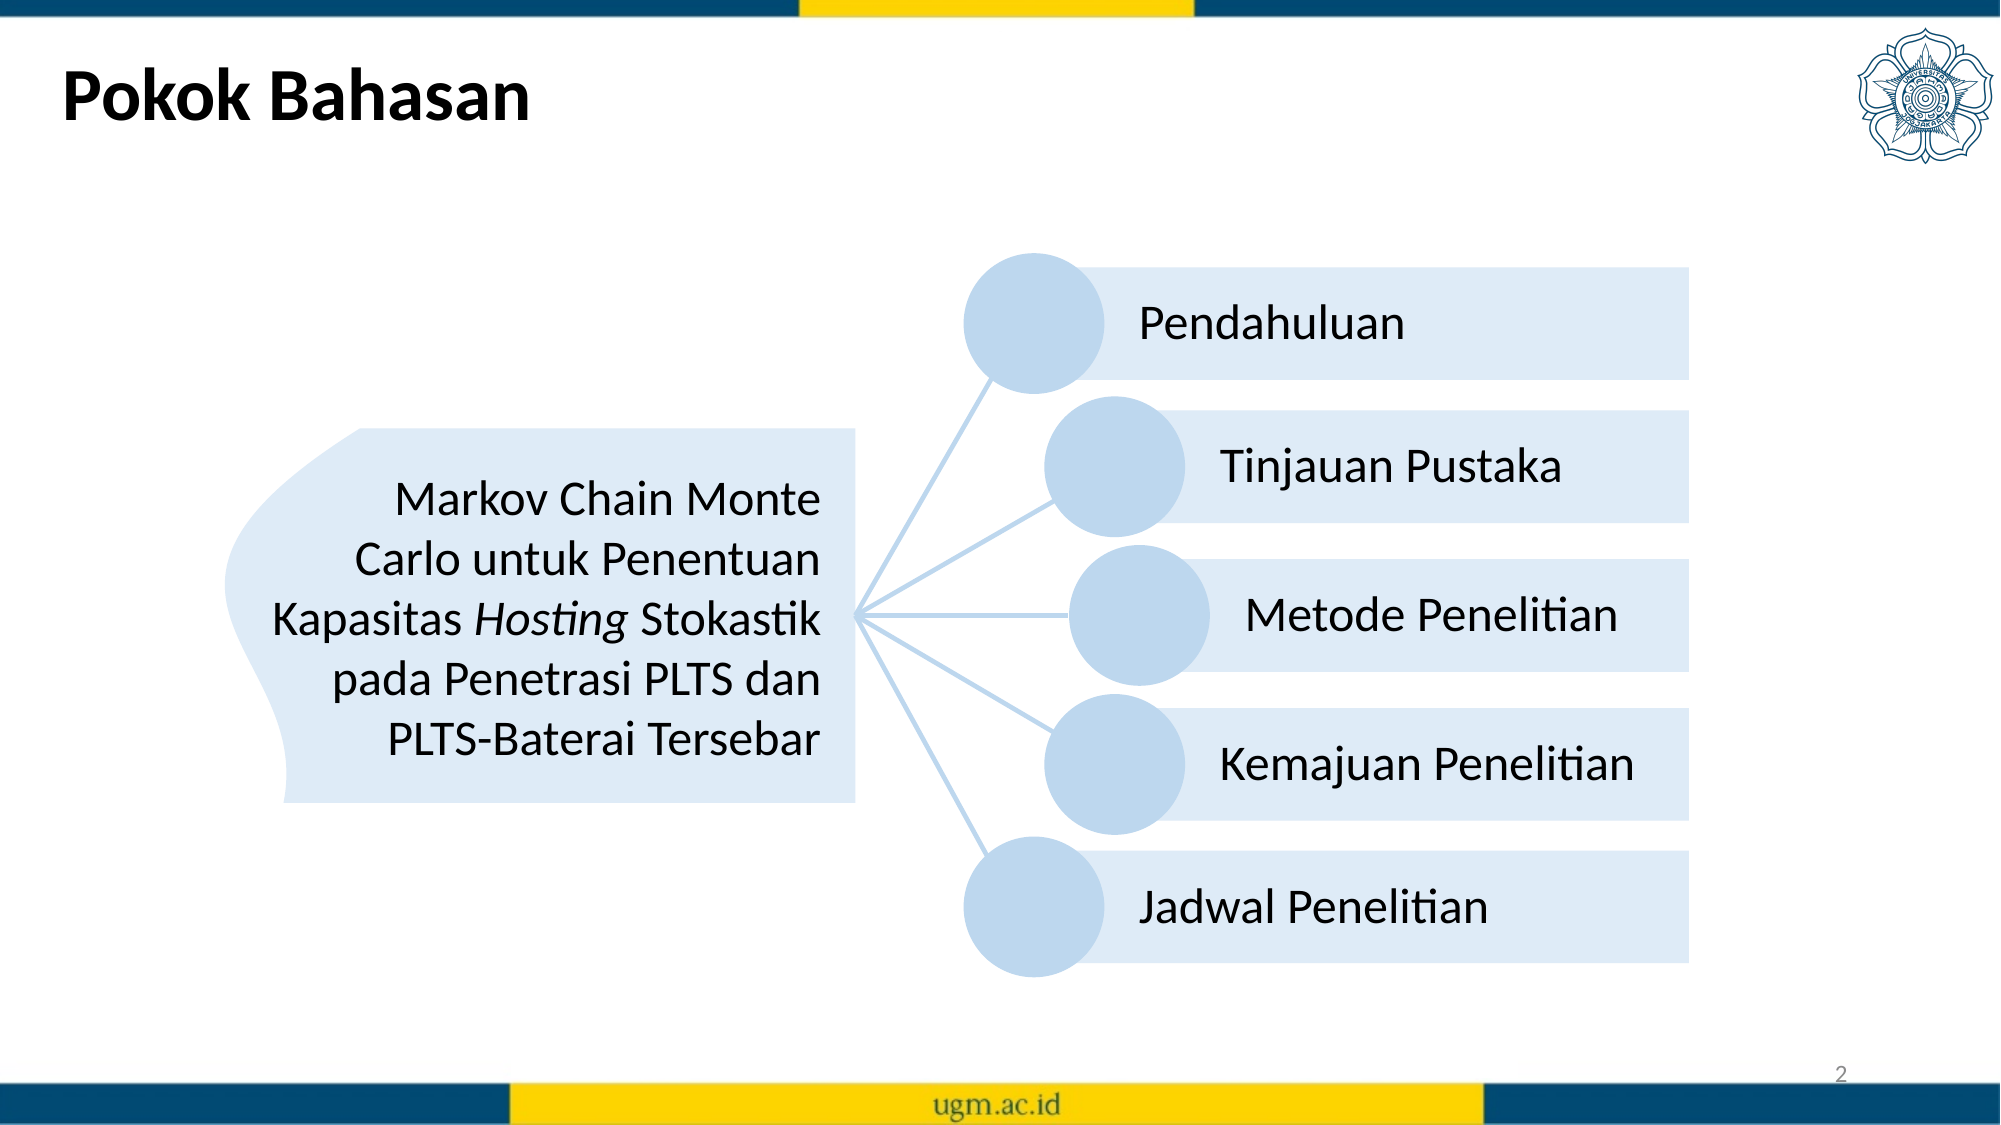

# Pokok Bahasan
Pendahuluan
Tinjauan Pustaka
Metode Penelitian
Kemajuan Penelitian
Jadwal Penelitian

Markov Chain Monte
Carlo untuk Penentuan
Kapasitas Hosting Stokastik
pada Penetrasi PLTS dan
PLTS-Baterai Tersebar
2